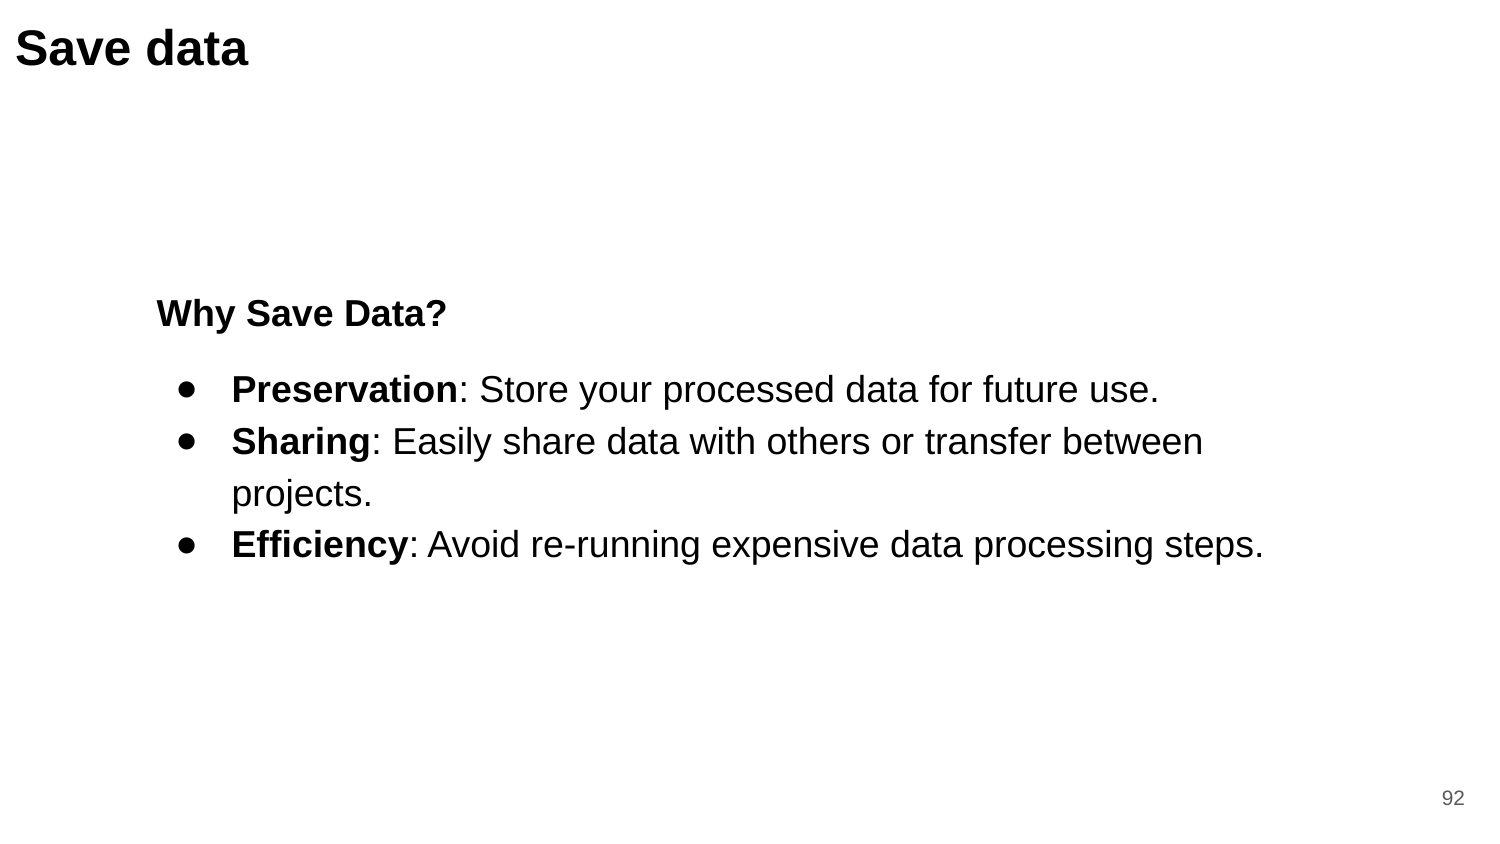

Save data
Why Save Data?
Preservation: Store your processed data for future use.
Sharing: Easily share data with others or transfer between projects.
Efficiency: Avoid re-running expensive data processing steps.
92